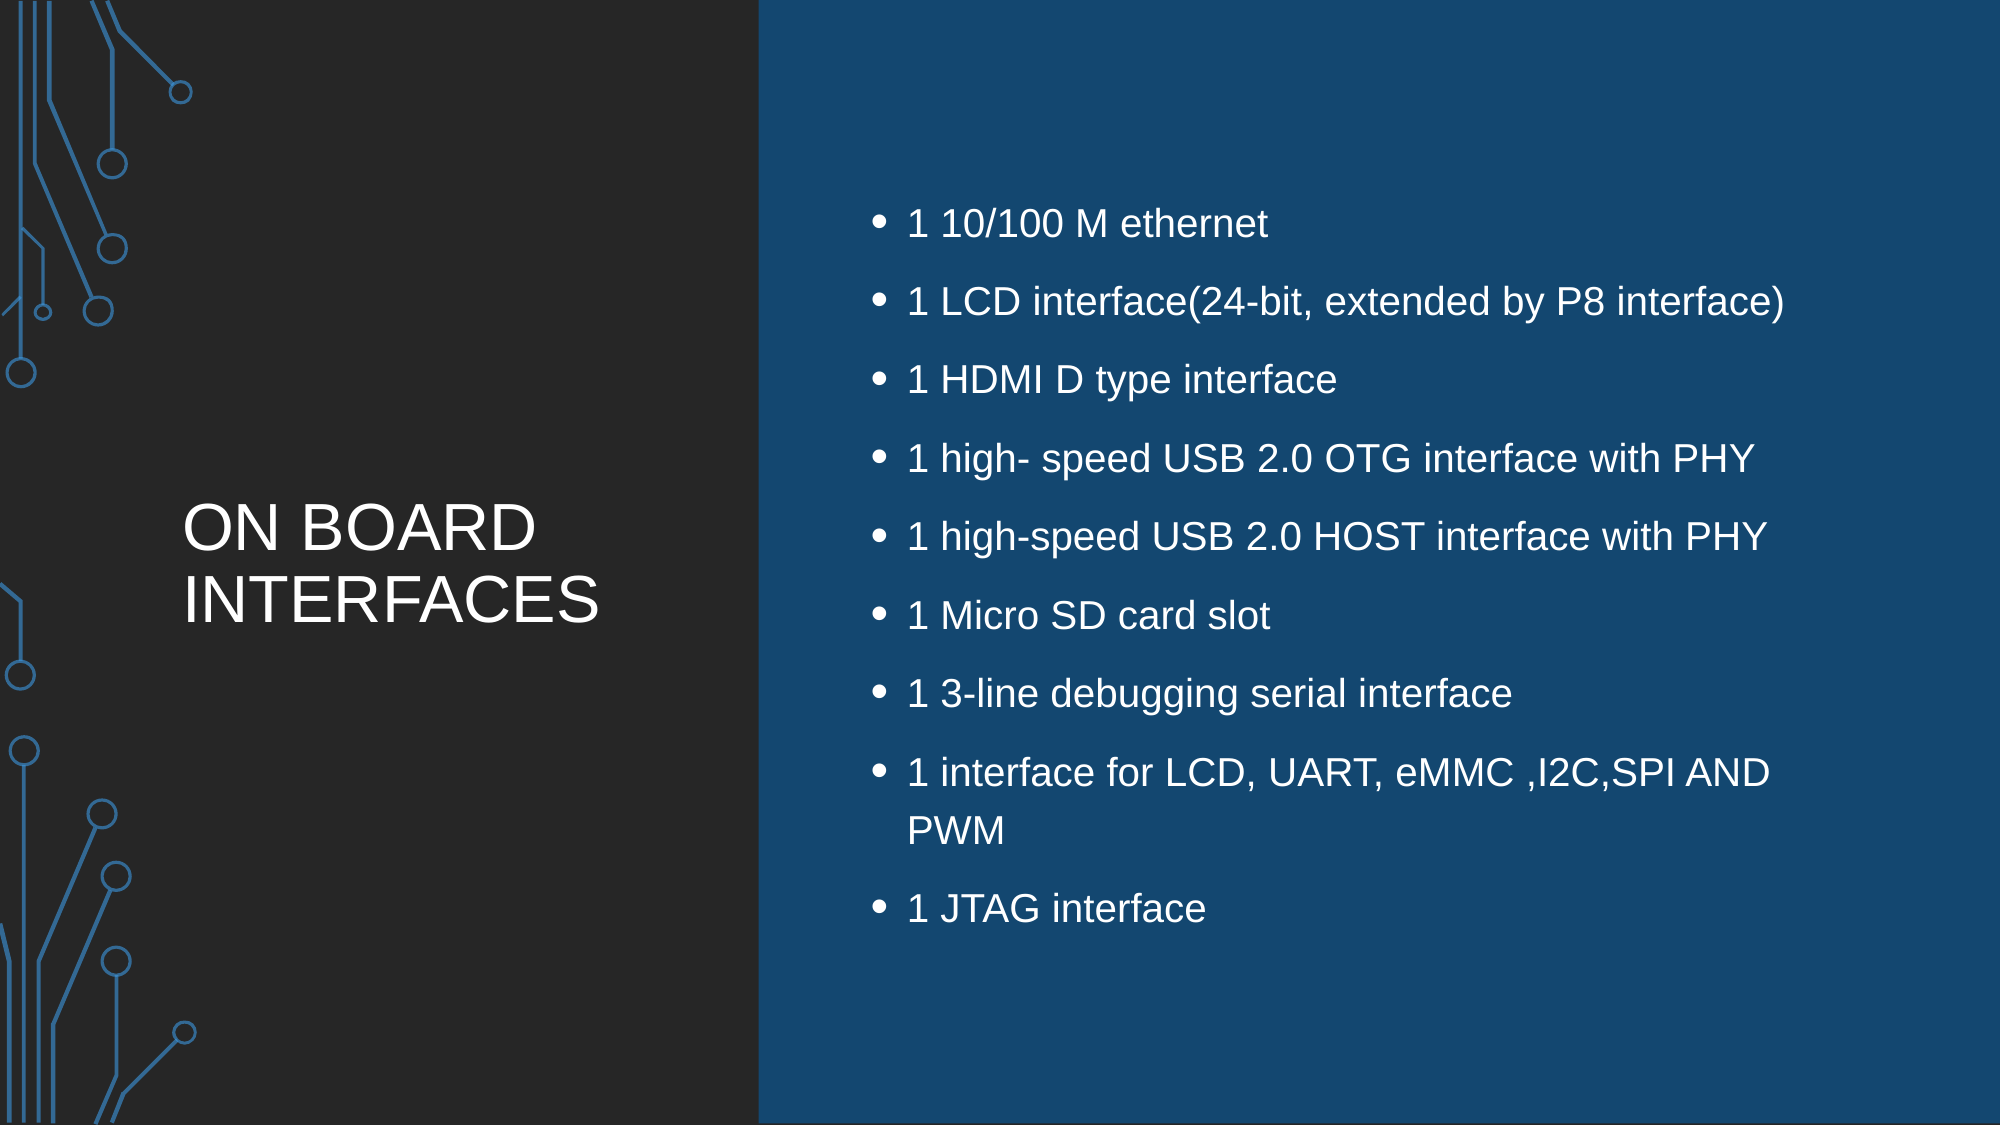

# On board interfaces
1 10/100 M ethernet
1 LCD interface(24-bit, extended by P8 interface)
1 HDMI D type interface
1 high- speed USB 2.0 OTG interface with PHY
1 high-speed USB 2.0 HOST interface with PHY
1 Micro SD card slot
1 3-line debugging serial interface
1 interface for LCD, UART, eMMC ,I2C,SPI AND PWM
1 JTAG interface